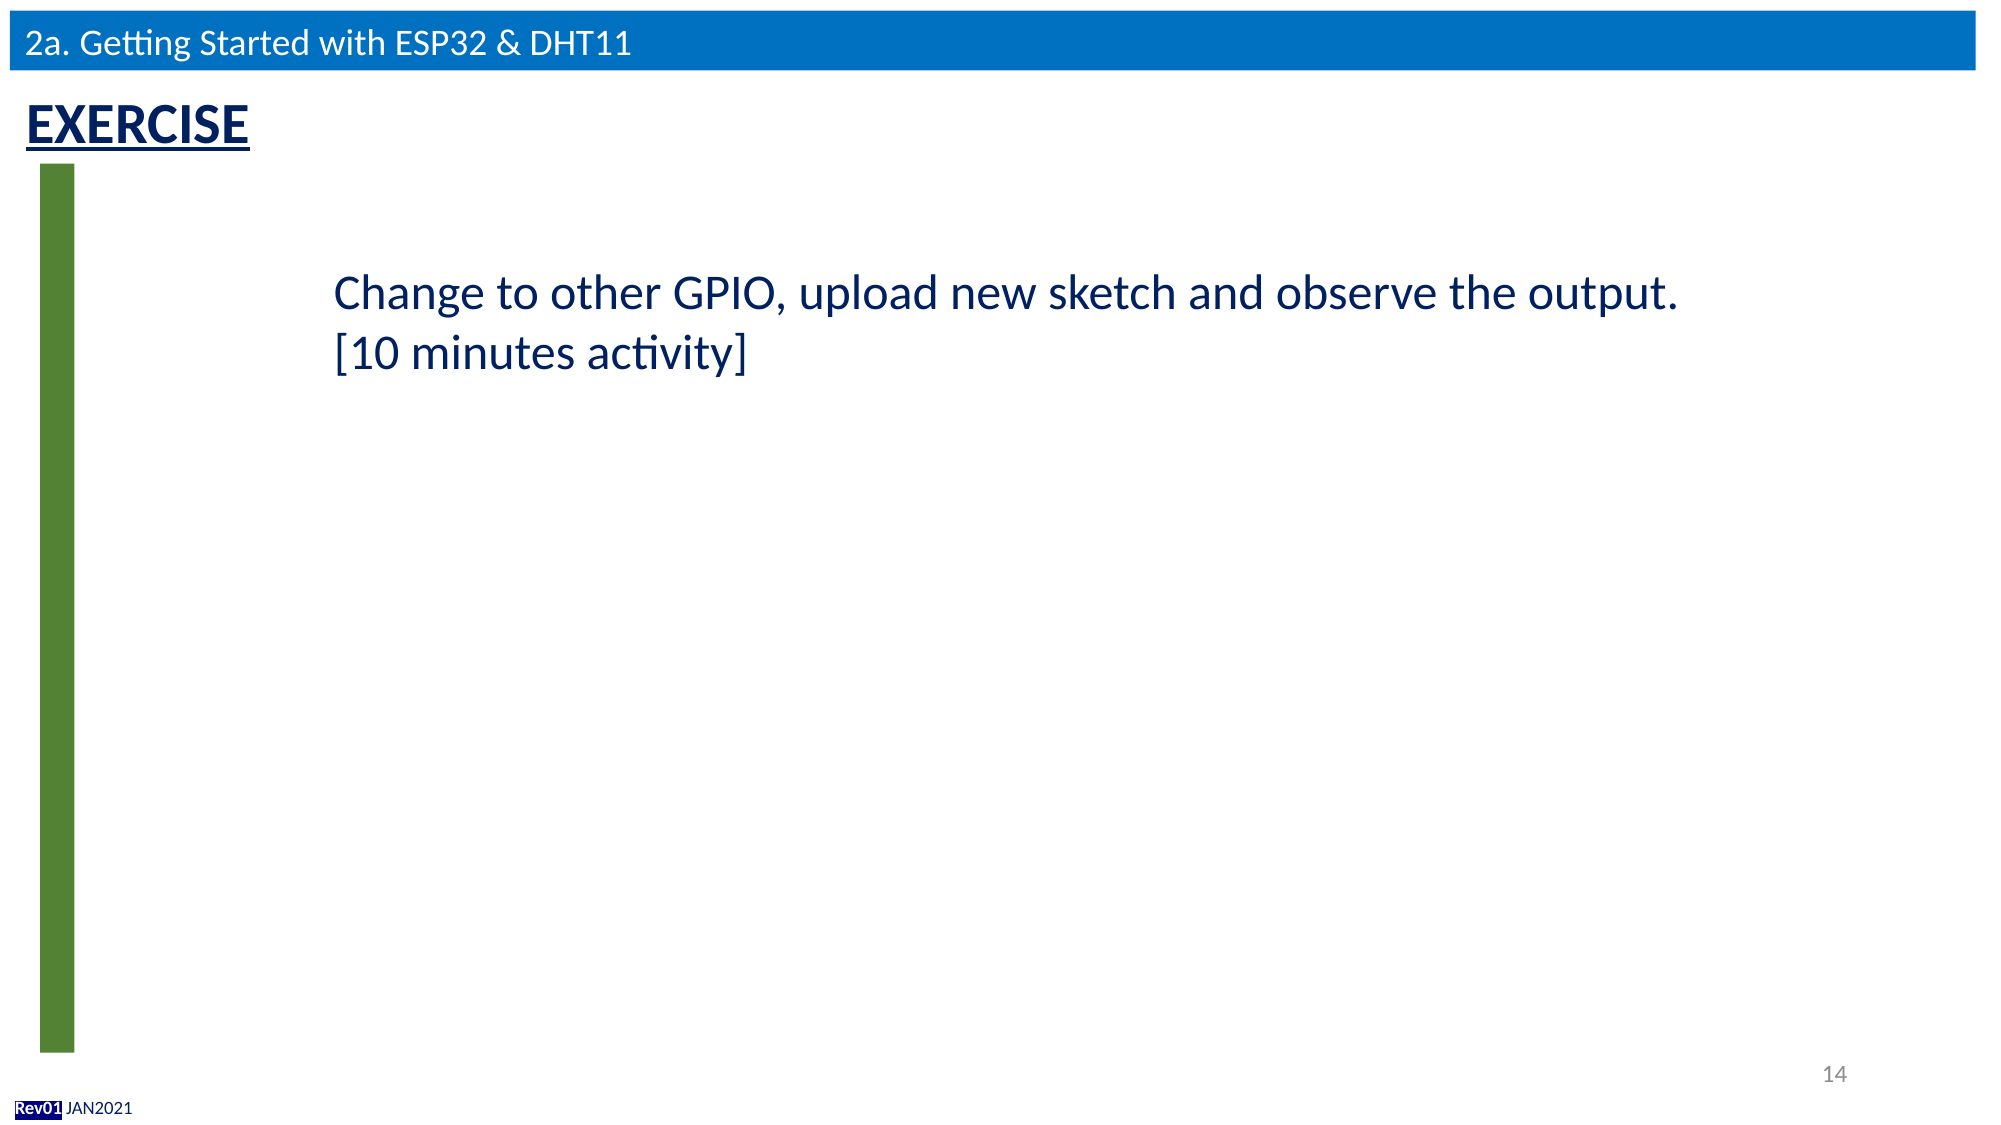

2a. Getting Started with ESP32 & DHT11
EXERCISE

Change to other GPIO, upload new sketch and observe the output.
[10 minutes activity]
14
Rev01 JAN2021